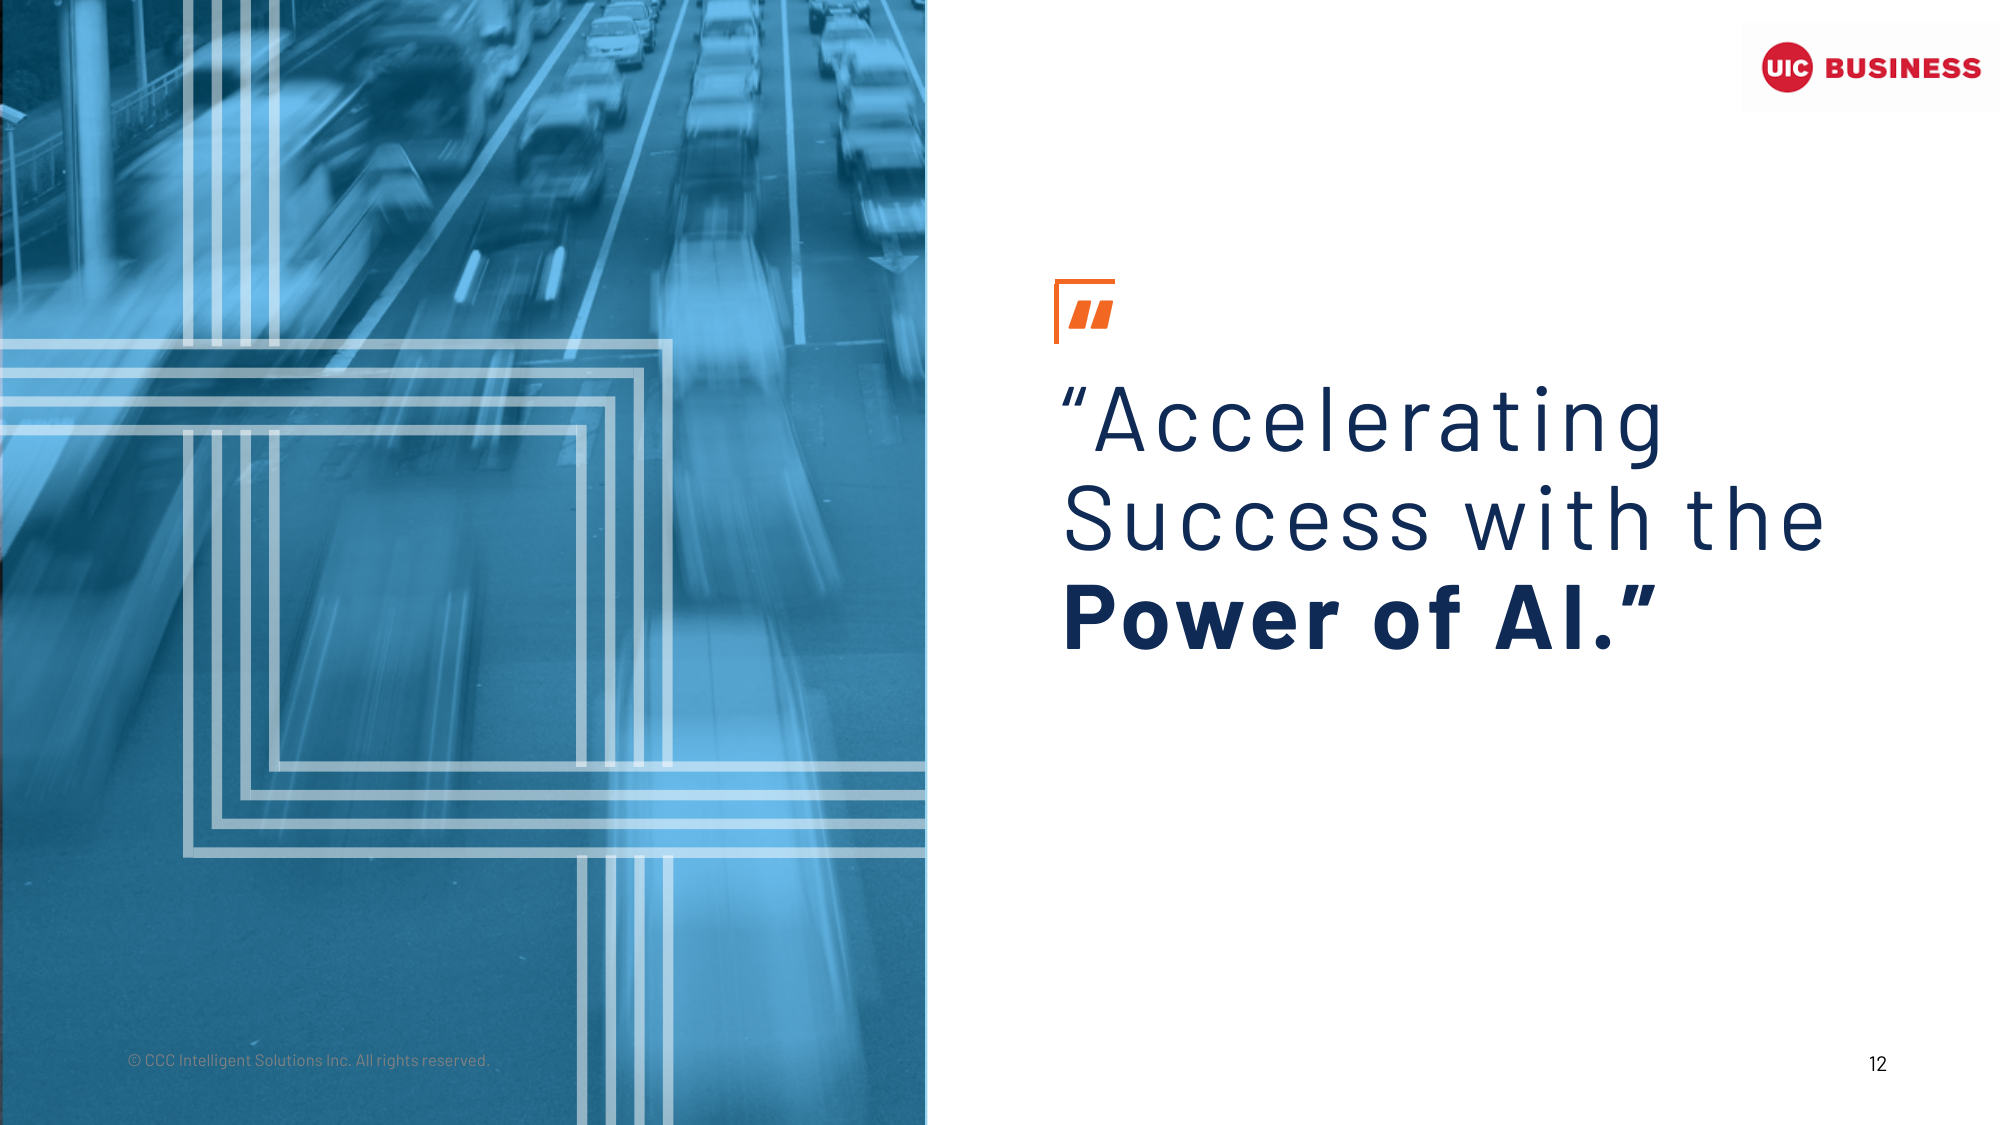

# “Accelerating Success with the Power of AI.”
© CCC Intelligent Solutions Inc. All rights reserved.
12